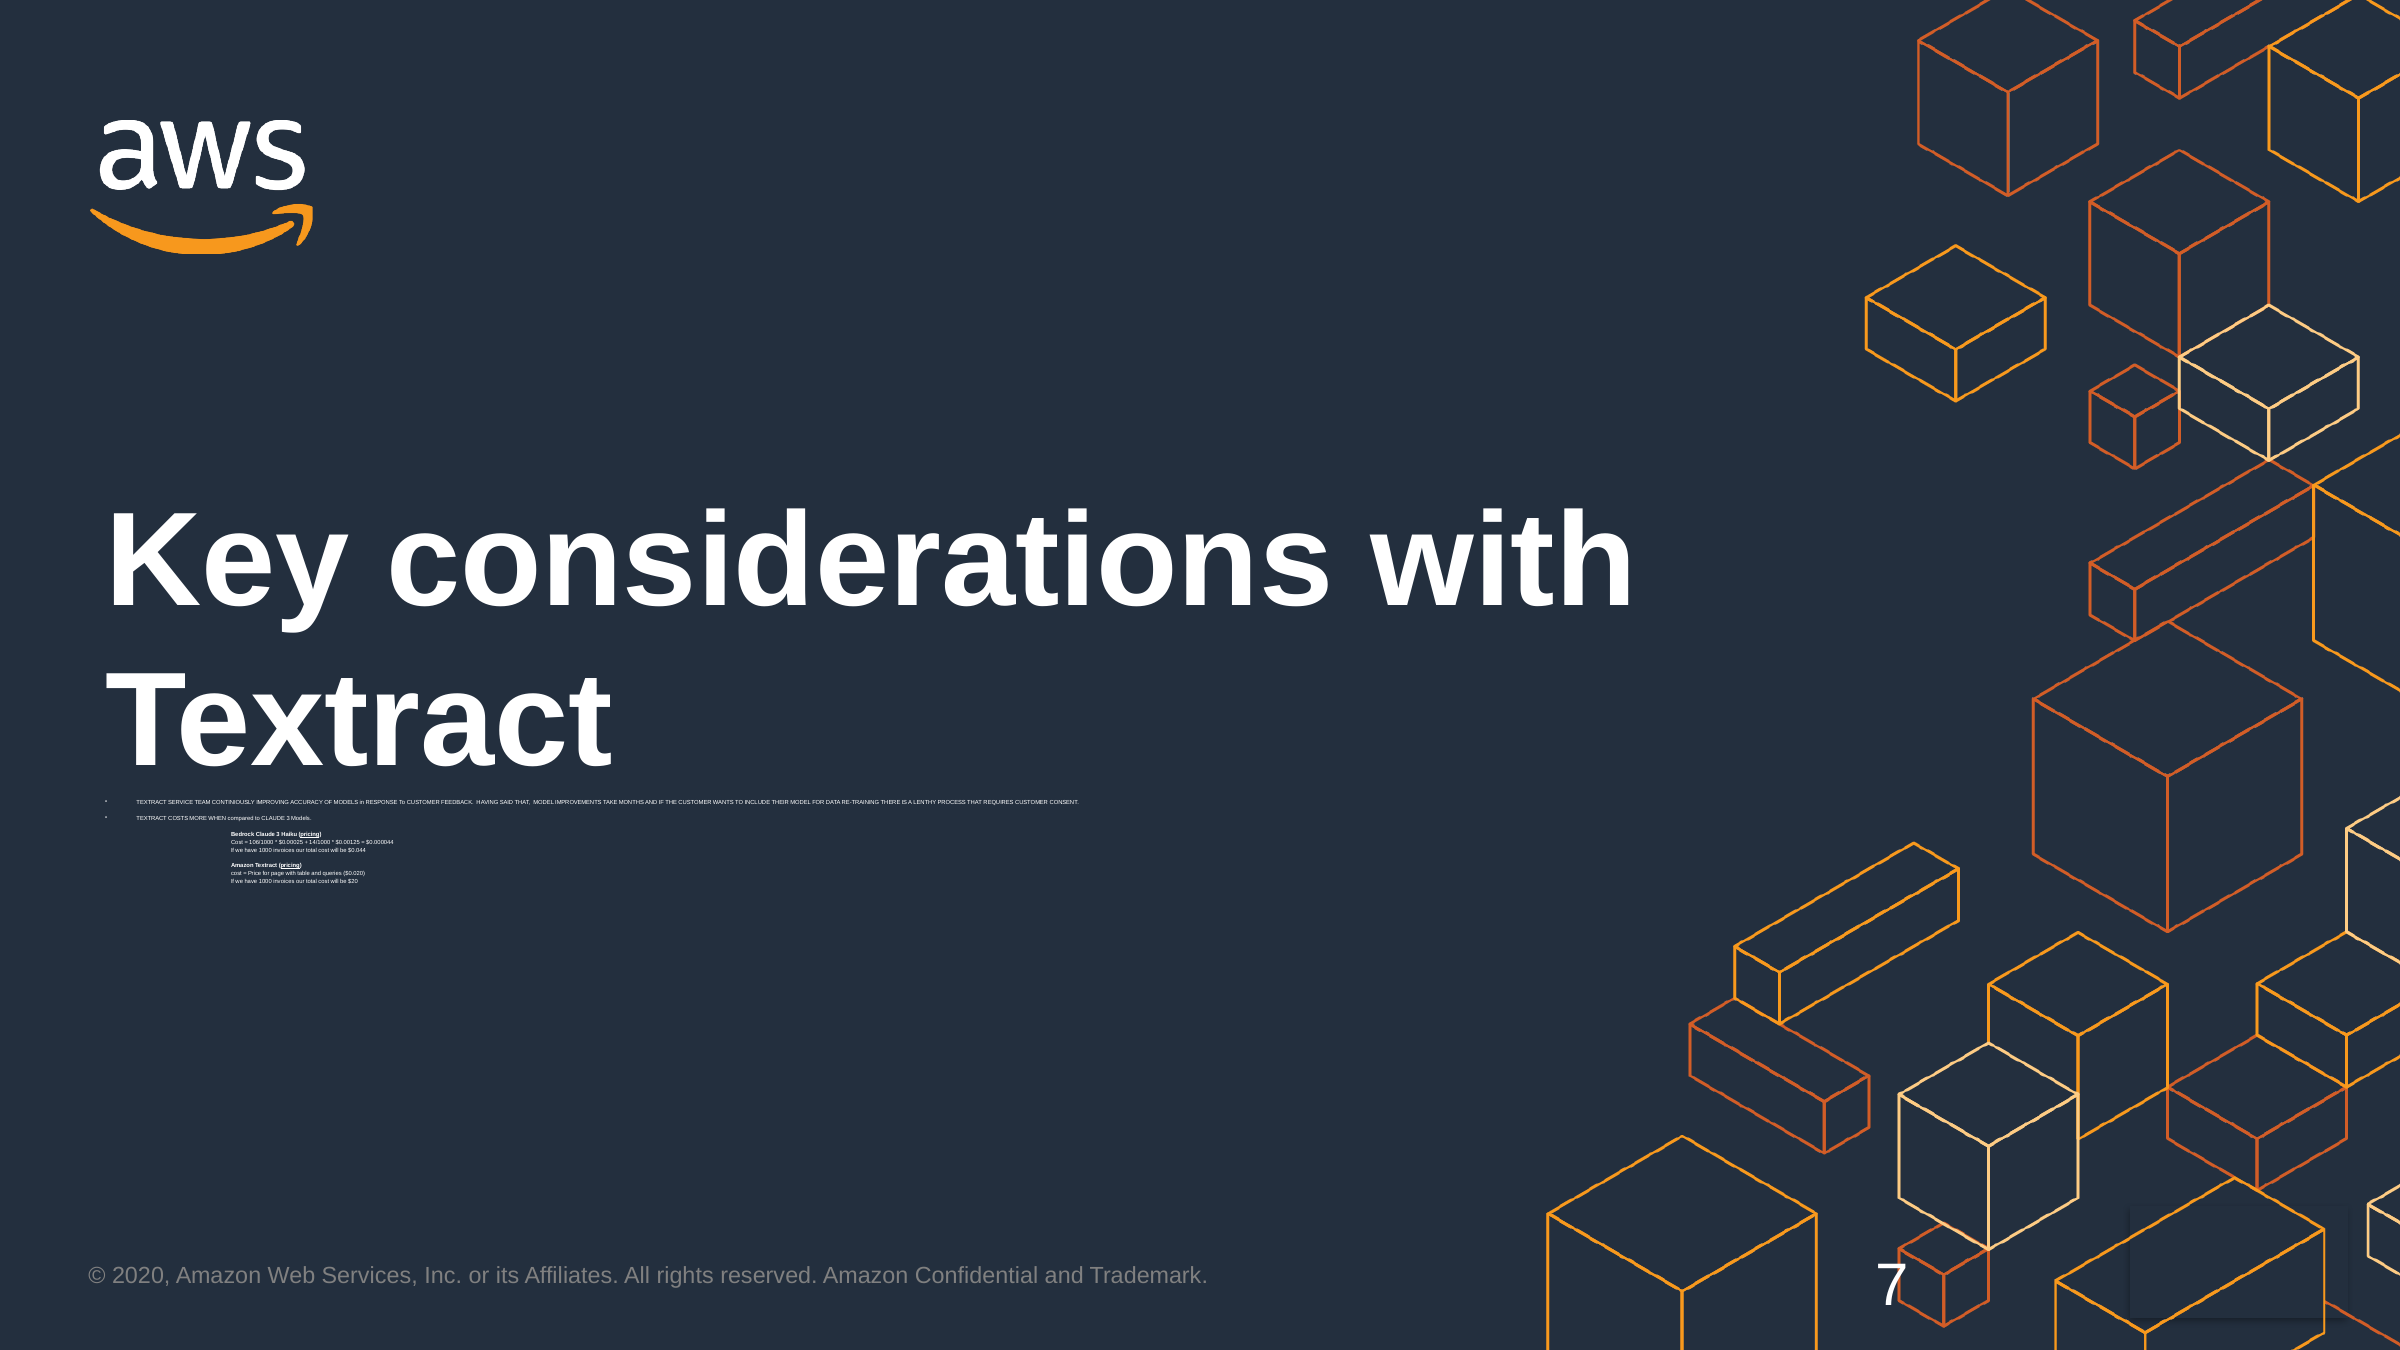

# Key considerations with Textract

TEXTRACT SERVICE TEAM CONTINIOUSLY IMPROVING ACCURACY OF MODELS in RESPONSE To CUSTOMER FEEDBACK.  HAVING SAID THAT,  MODEL IMPROVEMENTS TAKE MONTHS AND IF THE CUSTOMER WANTS TO INCLUDE THEIR MODEL FOR DATA RE-TRAINING THERE IS A LENTHY PROCESS THAT REQUIRES CUSTOMER CONSENT.

TEXTRACT COSTS MORE WHEN compared to CLAUDE 3 Models.

	Bedrock Claude 3 Haiku (pricing)
	Cost = 106/1000 * $0.00025 + 14/1000 * $0.00125 = $0.000044
	If we have 1000 invoices our total cost will be $0.044

	Amazon Textract (pricing)
	cost = Price for page with table and queries ($0.020)
	If we have 1000 invoices our total cost will be $20

7